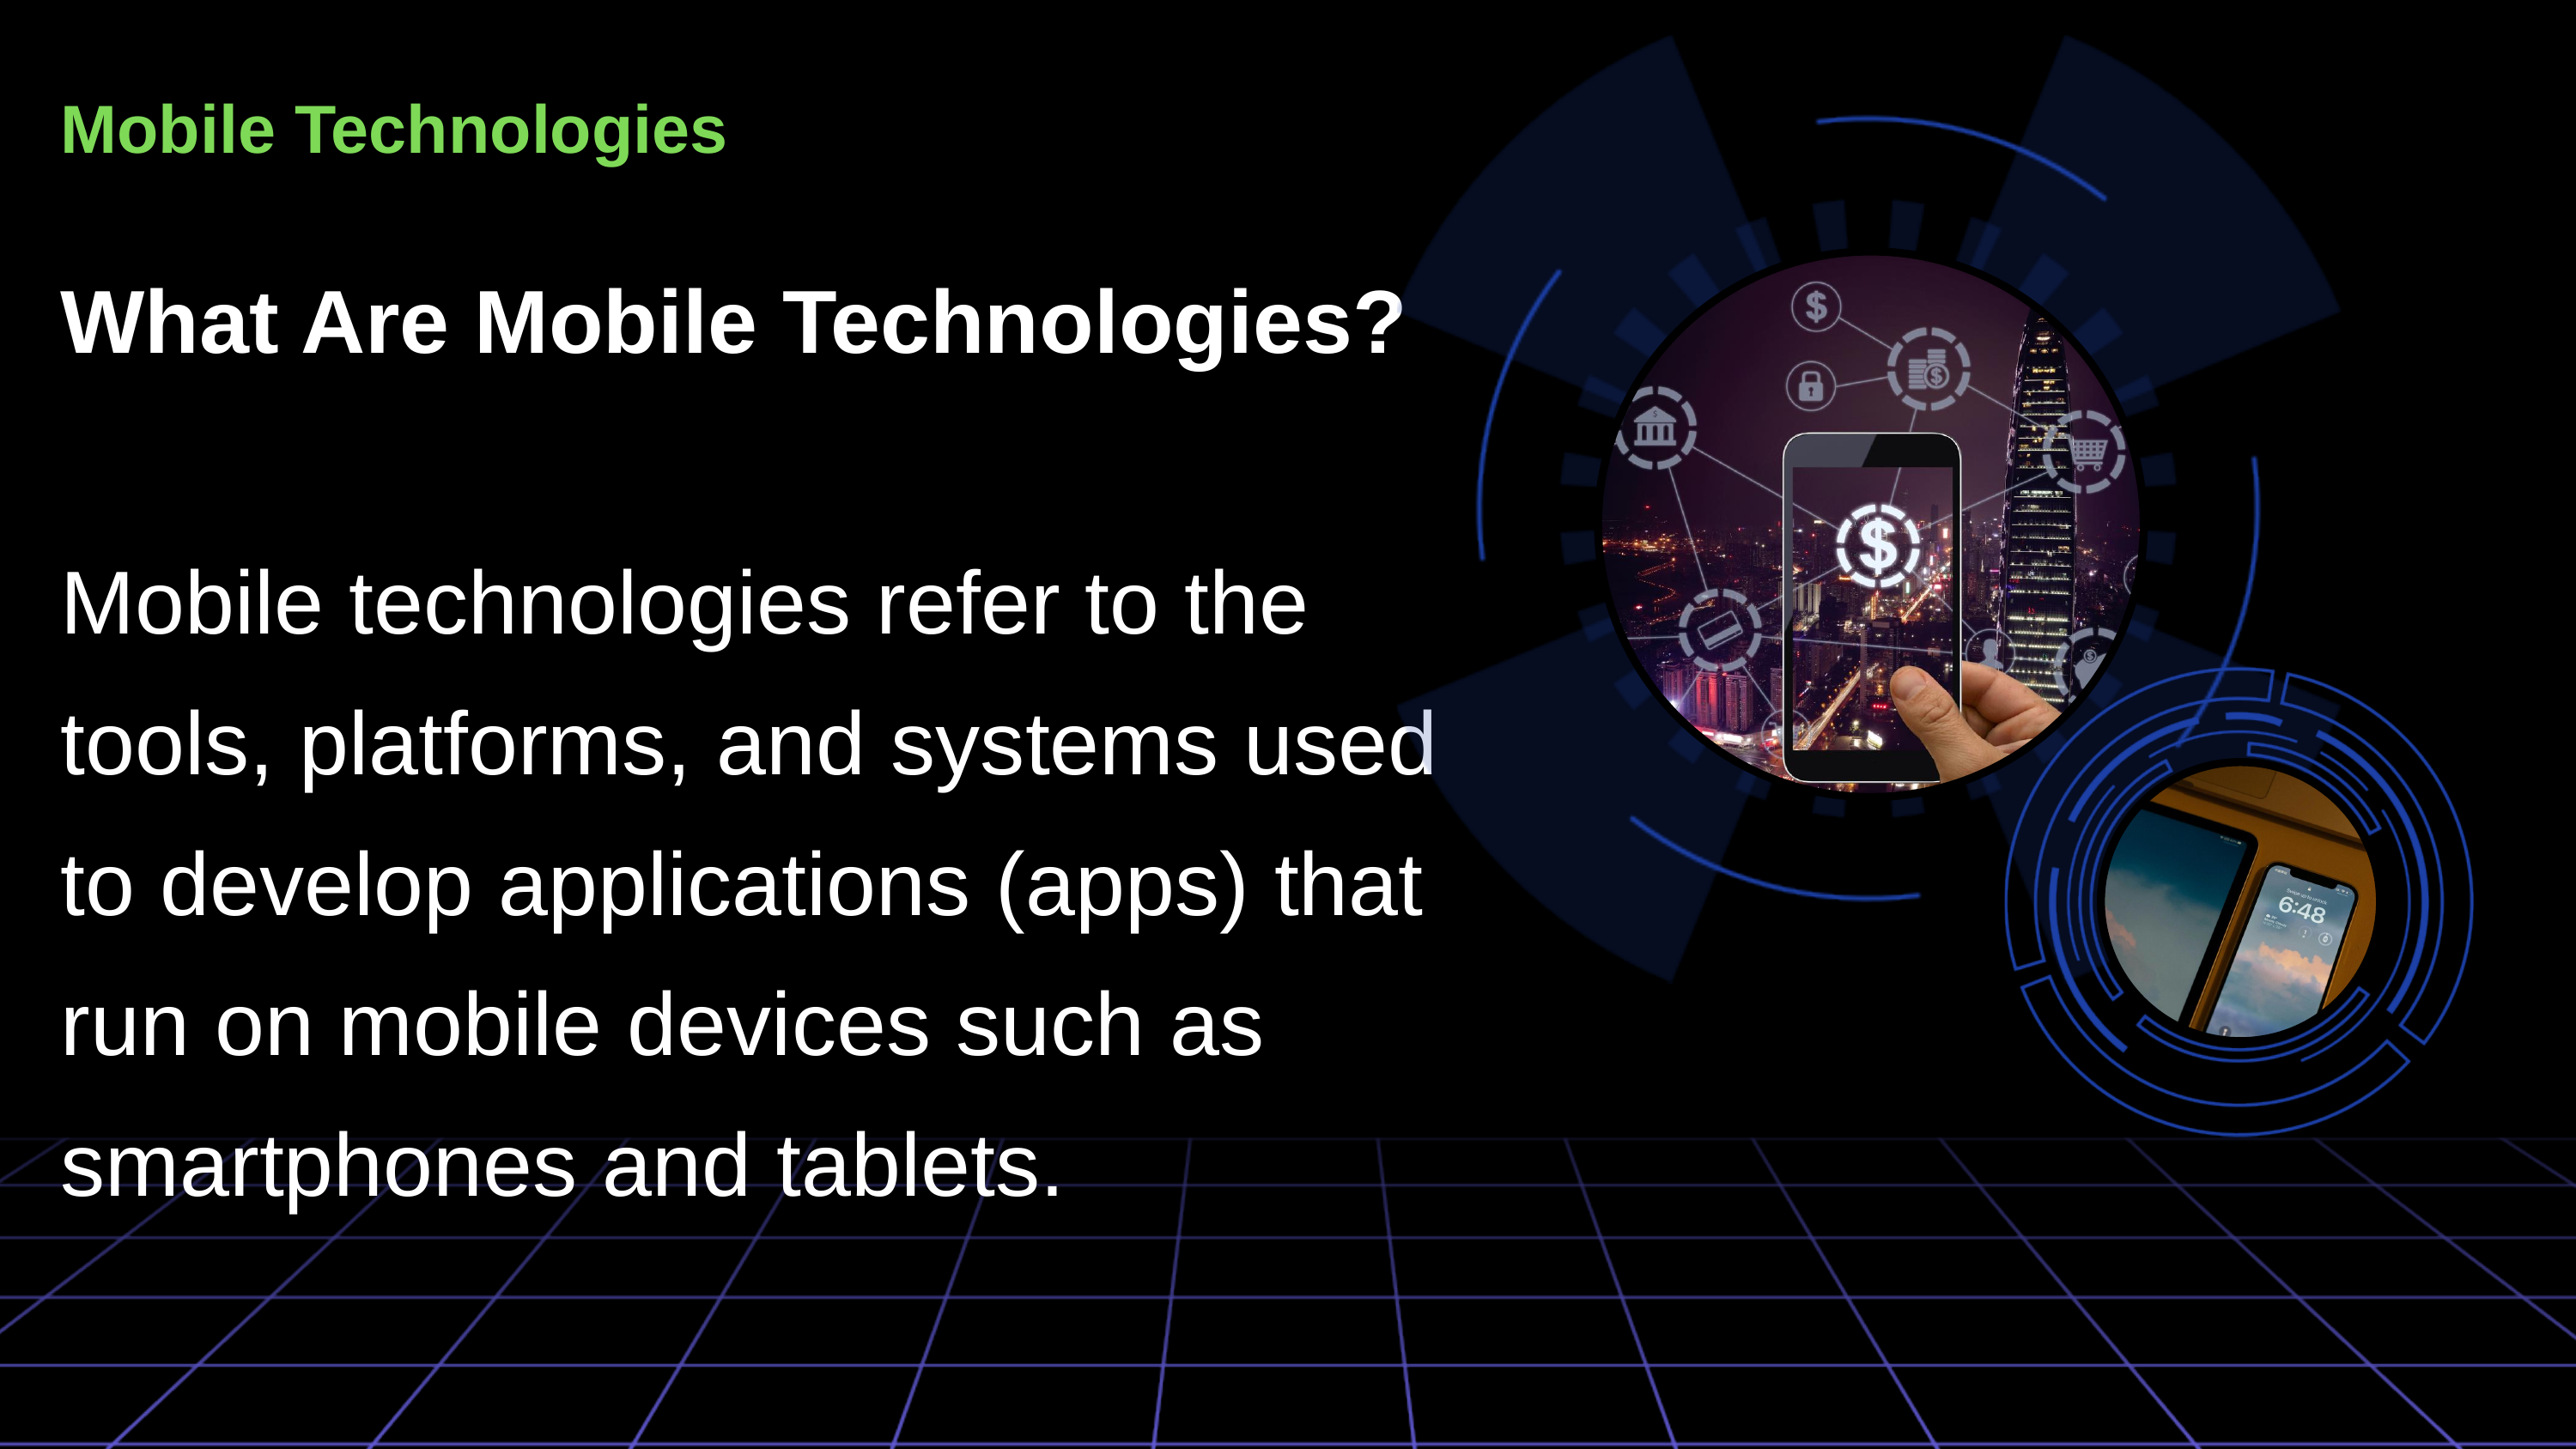

Mobile Technologies
What Are Mobile Technologies?

Mobile technologies refer to the tools, platforms, and systems used to develop applications (apps) that run on mobile devices such as smartphones and tablets.